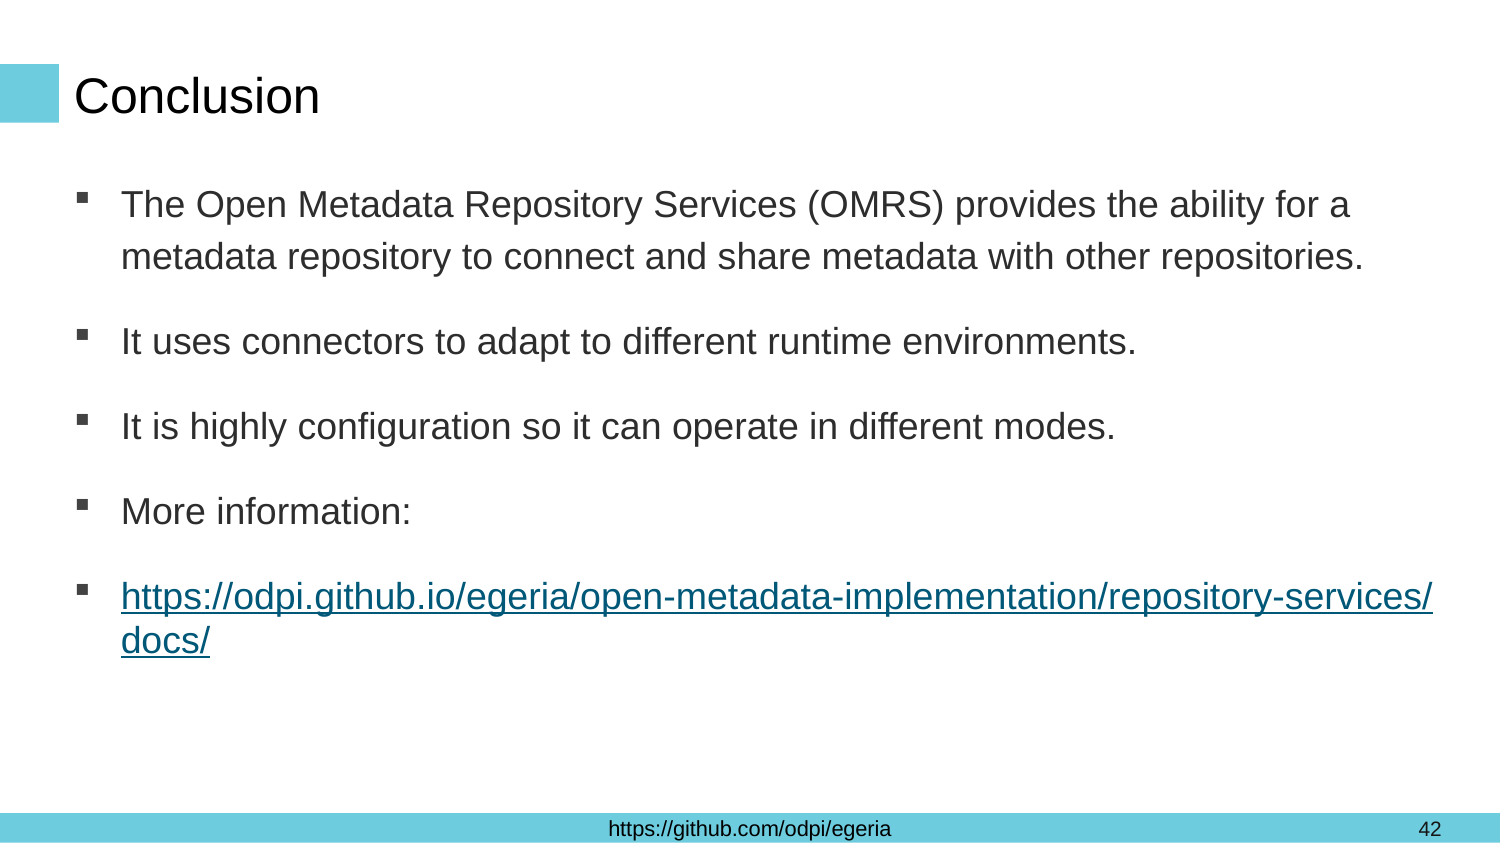

# Conclusion
The Open Metadata Repository Services (OMRS) provides the ability for a metadata repository to connect and share metadata with other repositories.
It uses connectors to adapt to different runtime environments.
It is highly configuration so it can operate in different modes.
More information:
https://odpi.github.io/egeria/open-metadata-implementation/repository-services/docs/

42